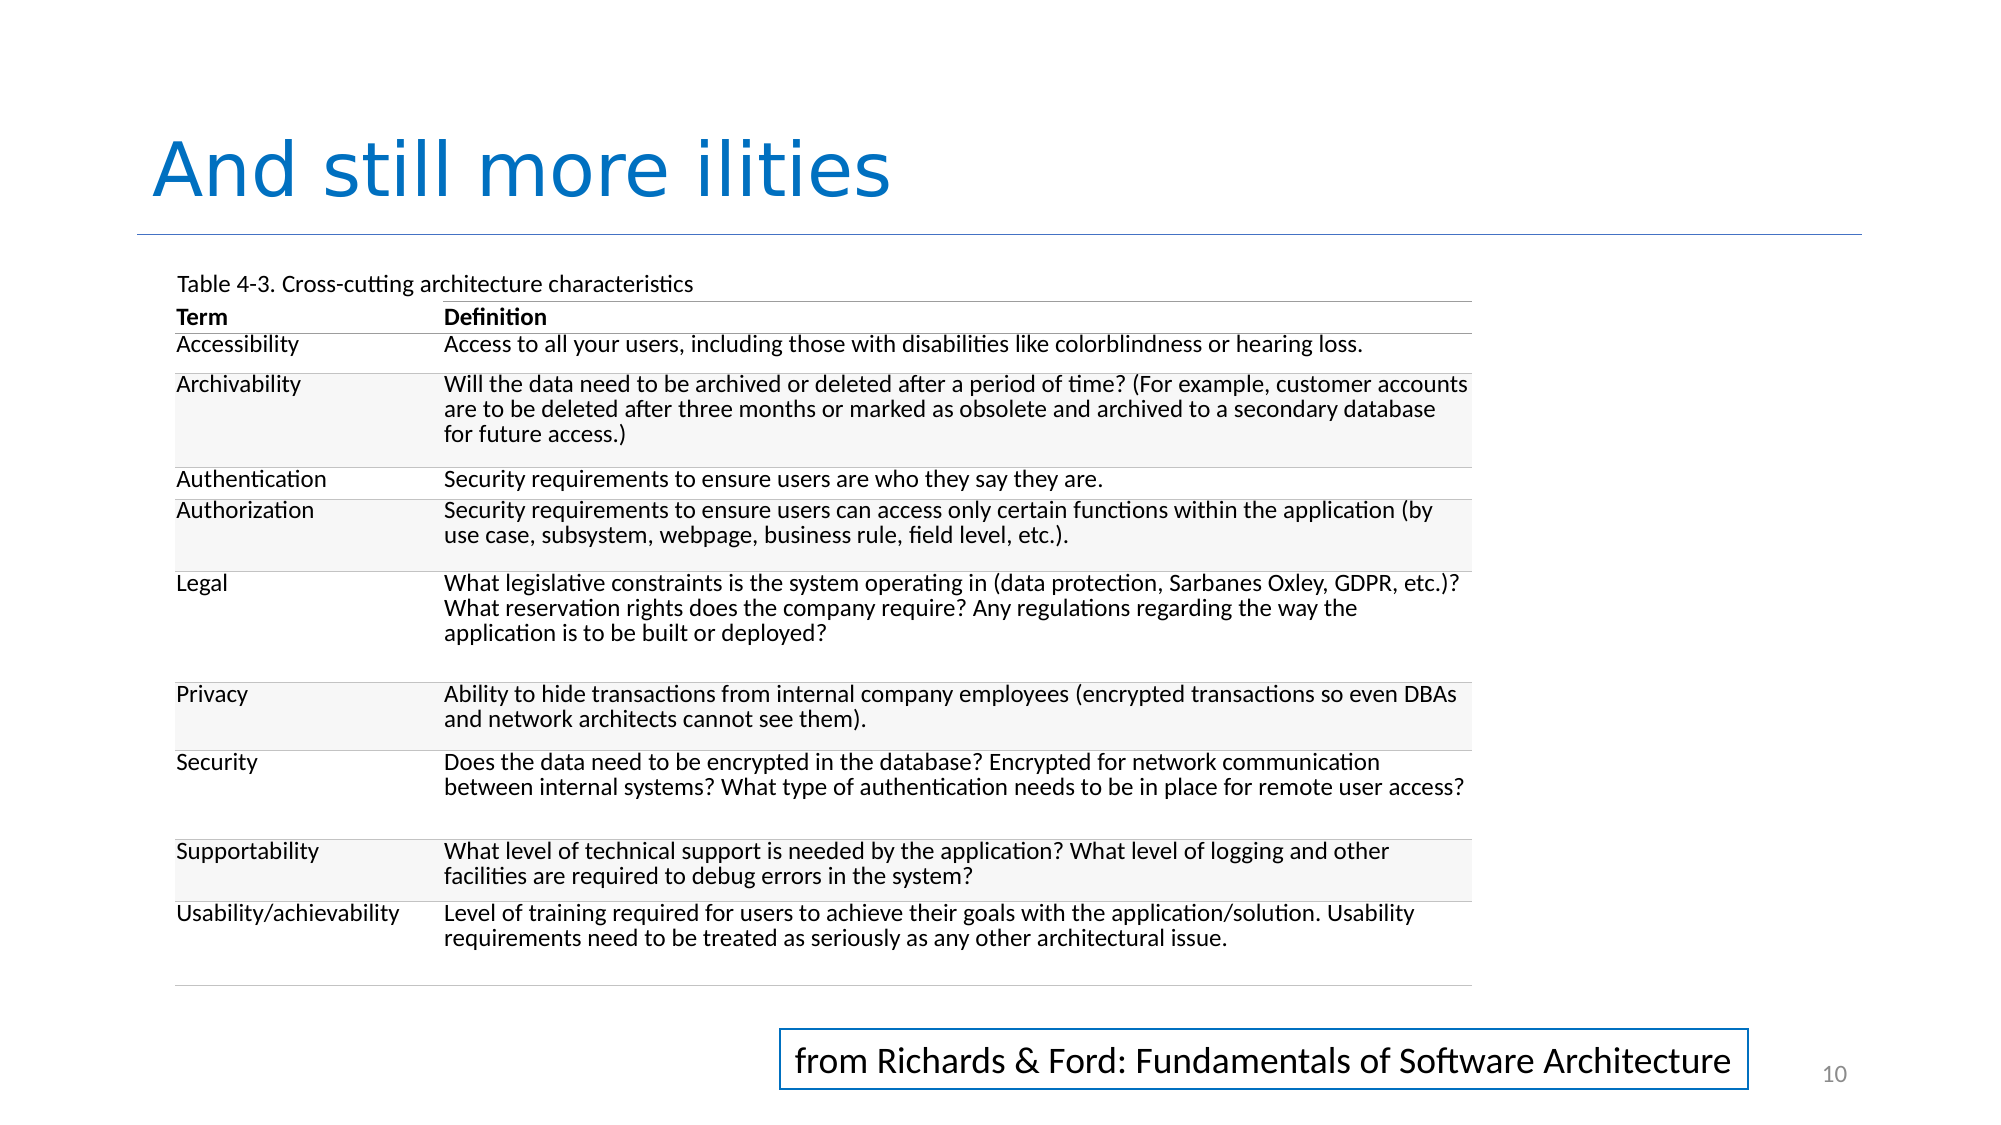

# And still more ilities
| Table 4-3. Cross-cutting architecture characteristics |  |
| --- | --- |
| Term | Definition |
| Accessibility | Access to all your users, including those with disabilities like colorblindness or hearing loss. |
| Archivability | Will the data need to be archived or deleted after a period of time? (For example, customer accounts are to be deleted after three months or marked as obsolete and archived to a secondary database for future access.) |
| Authentication | Security requirements to ensure users are who they say they are. |
| Authorization | Security requirements to ensure users can access only certain functions within the application (by use case, subsystem, webpage, business rule, field level, etc.). |
| Legal | What legislative constraints is the system operating in (data protection, Sarbanes Oxley, GDPR, etc.)? What reservation rights does the company require? Any regulations regarding the way the application is to be built or deployed? |
| Privacy | Ability to hide transactions from internal company employees (encrypted transactions so even DBAs and network architects cannot see them). |
| Security | Does the data need to be encrypted in the database? Encrypted for network communication between internal systems? What type of authentication needs to be in place for remote user access? |
| Supportability | What level of technical support is needed by the application? What level of logging and other facilities are required to debug errors in the system? |
| Usability/achievability | Level of training required for users to achieve their goals with the application/solution. Usability requirements need to be treated as seriously as any other architectural issue. |
from Richards & Ford: Fundamentals of Software Architecture
10